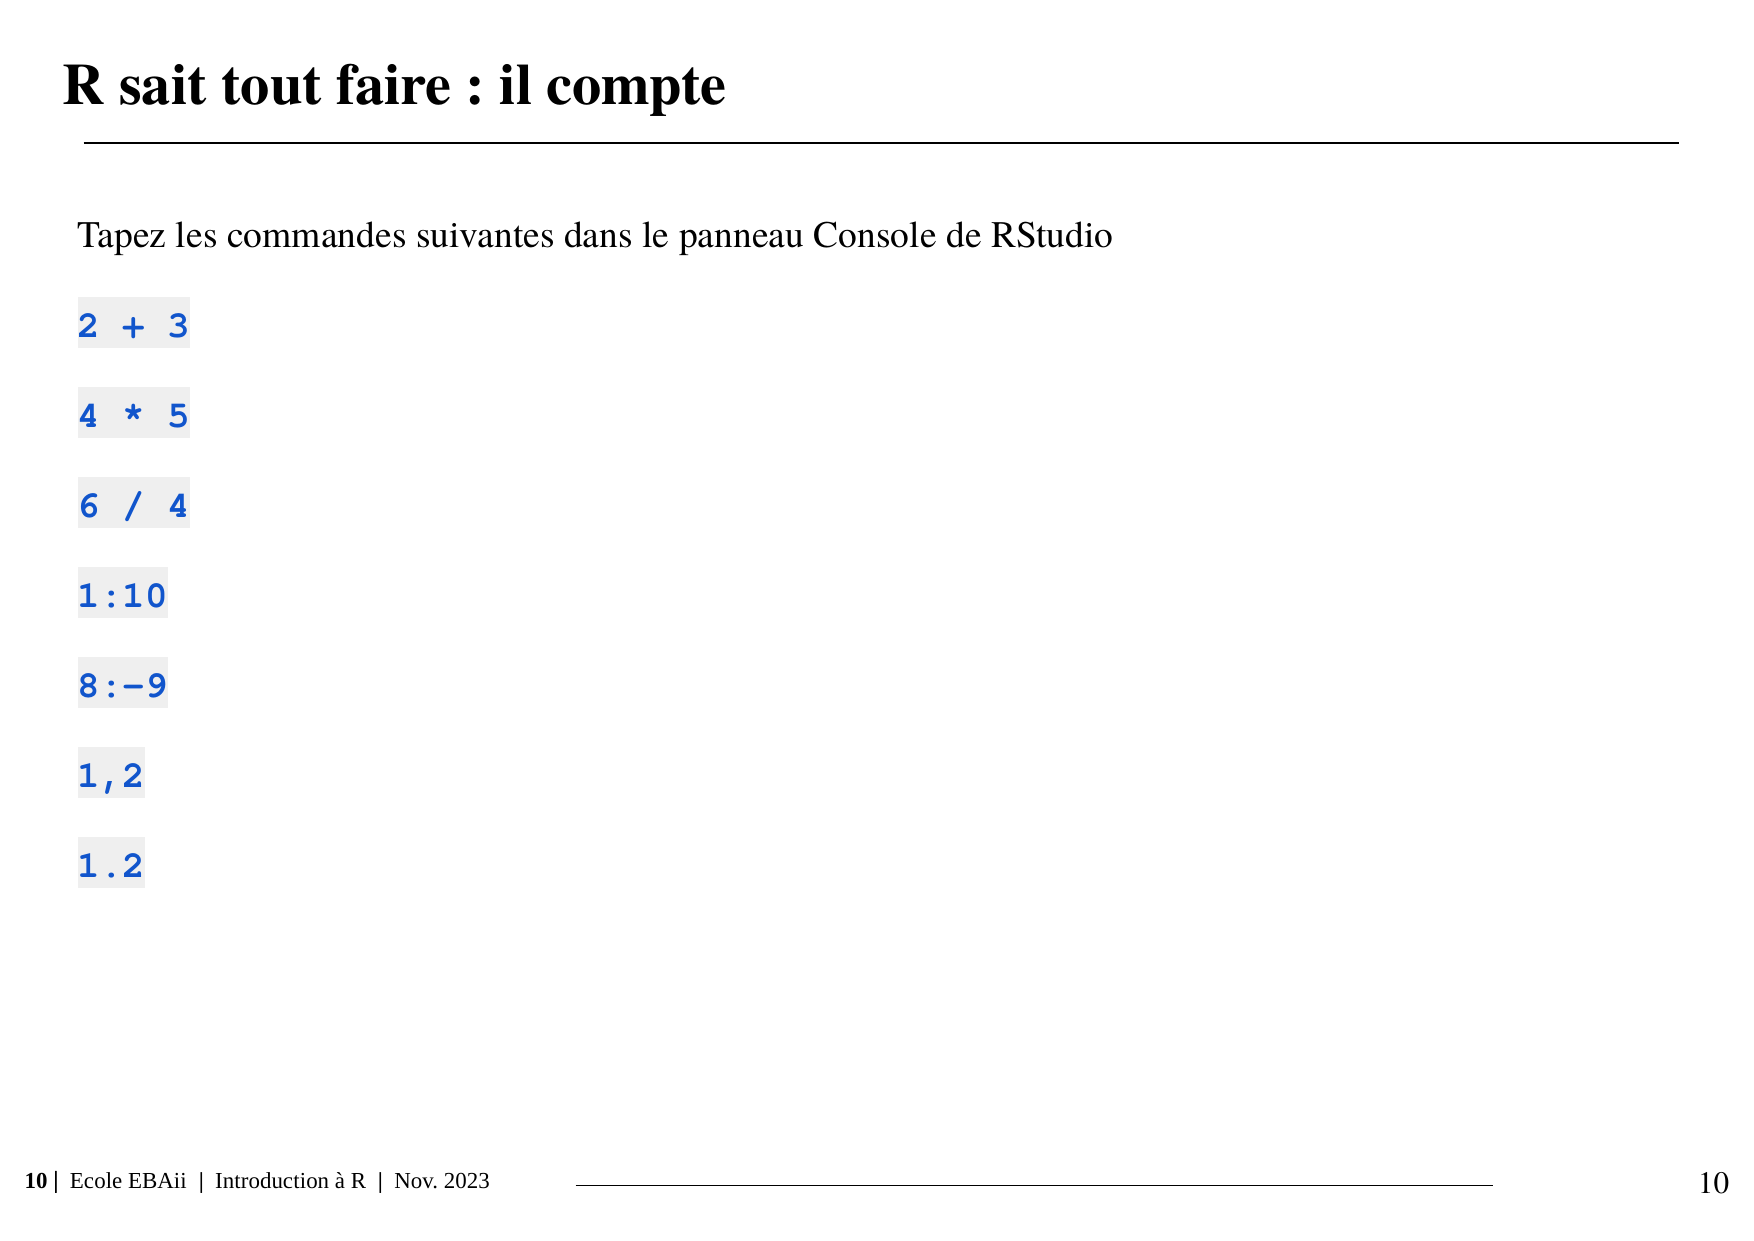

R sait tout faire : il compte
Tapez les commandes suivantes dans le panneau Console de RStudio

2 + 3

4 * 5

6 / 4

1:10

8:-9

1,2

1.2

10